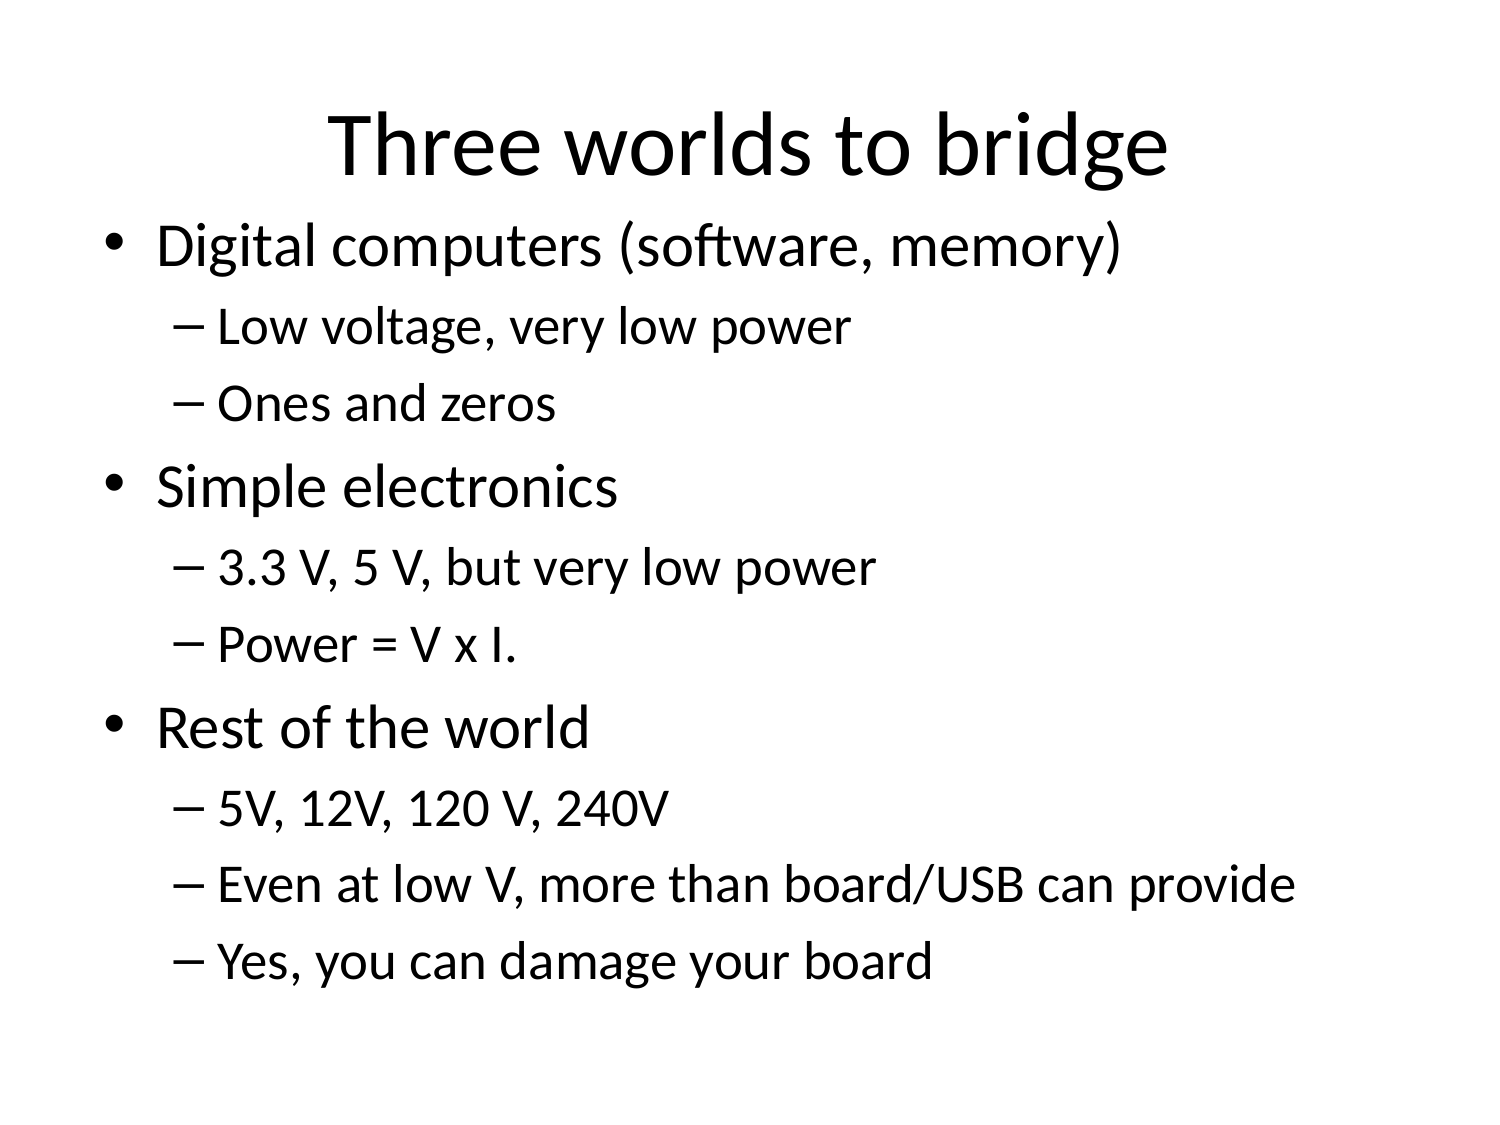

Three worlds to bridge
Digital computers (software, memory)
Low voltage, very low power
Ones and zeros
Simple electronics
3.3 V, 5 V, but very low power
Power = V x I.
Rest of the world
5V, 12V, 120 V, 240V
Even at low V, more than board/USB can provide
Yes, you can damage your board